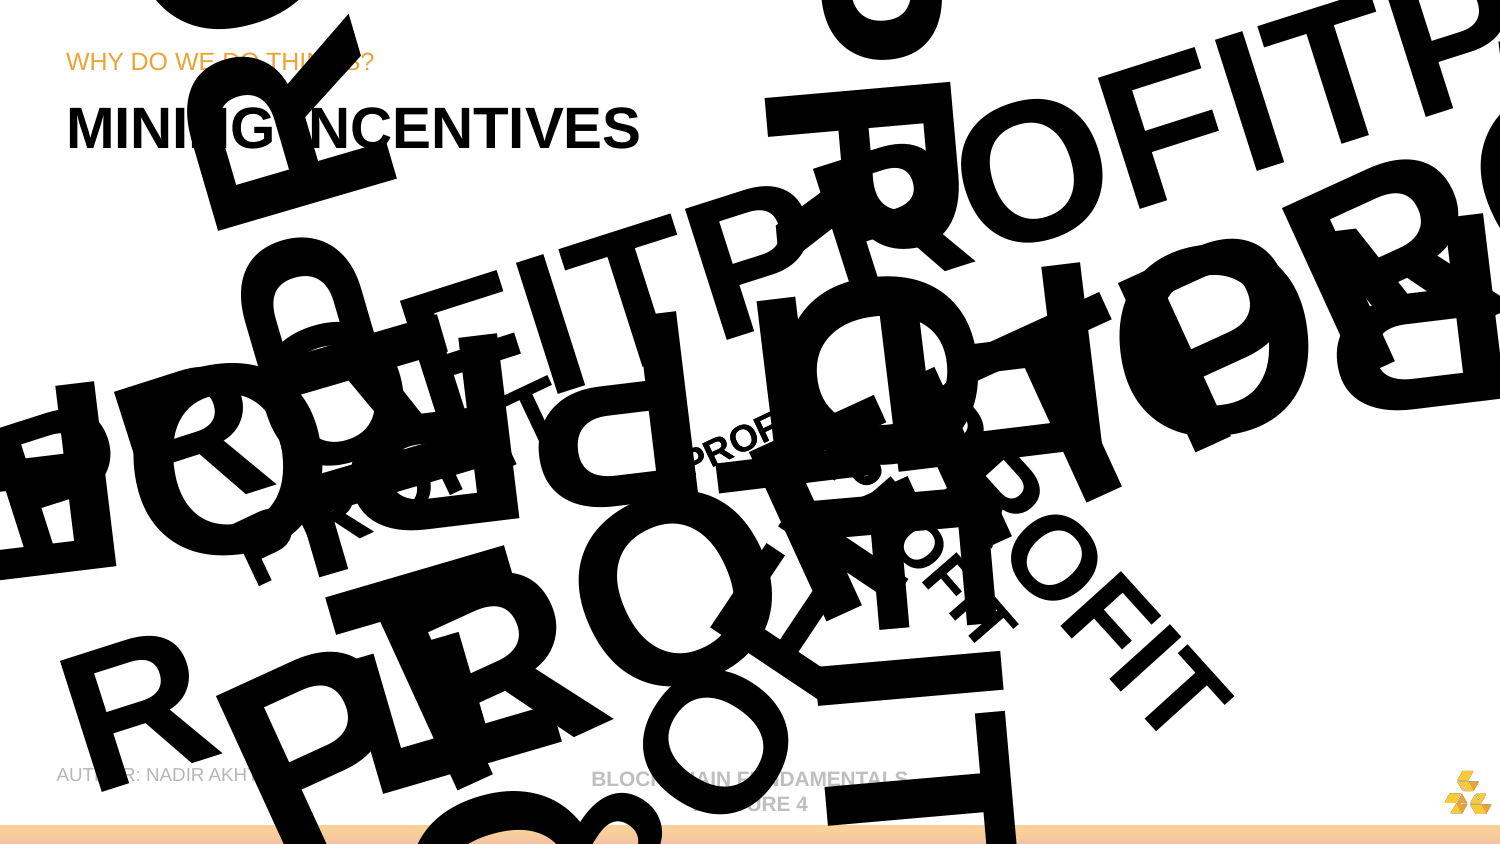

PROFITPROFIT
# WHY DO WE DO THINGS?
MINING INCENTIVES
PROFITPROFIT
PROFIT
PROFITPROFITPR

PROFITPROFIT
PROFIT
PROFIT
PROFIT
PROFIT
PROFIT
PROFIT

AUTHOR: NADIR AKHTAR
BLOCKCHAIN FUNDAMENTALS LECTURE 4